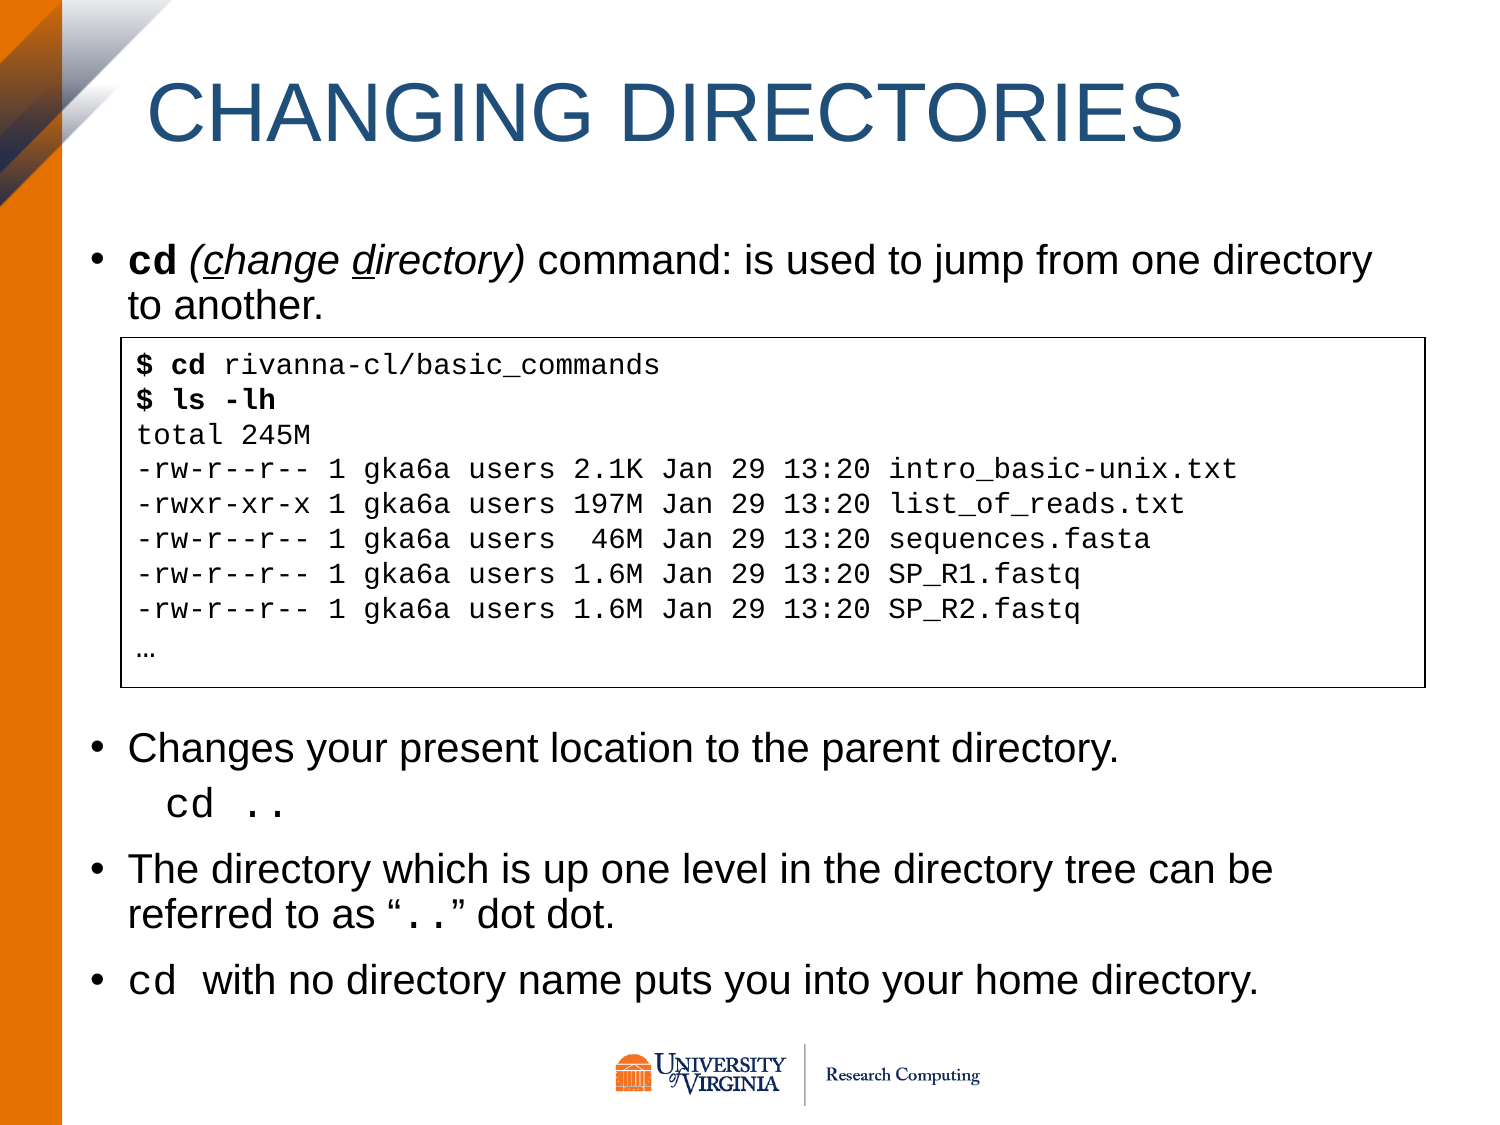

CHANGING DIRECTORIES
cd (change directory) command: is used to jump from one directory to another.

Changes your present location to the parent directory.
cd ..
The directory which is up one level in the directory tree can be referred to as “..” dot dot.
cd with no directory name puts you into your home directory.
$ cd rivanna-cl/basic_commands
$ ls -lh
total 245M
-rw-r--r-- 1 gka6a users 2.1K Jan 29 13:20 intro_basic-unix.txt
-rwxr-xr-x 1 gka6a users 197M Jan 29 13:20 list_of_reads.txt
-rw-r--r-- 1 gka6a users  46M Jan 29 13:20 sequences.fasta
-rw-r--r-- 1 gka6a users 1.6M Jan 29 13:20 SP_R1.fastq
-rw-r--r-- 1 gka6a users 1.6M Jan 29 13:20 SP_R2.fastq
…